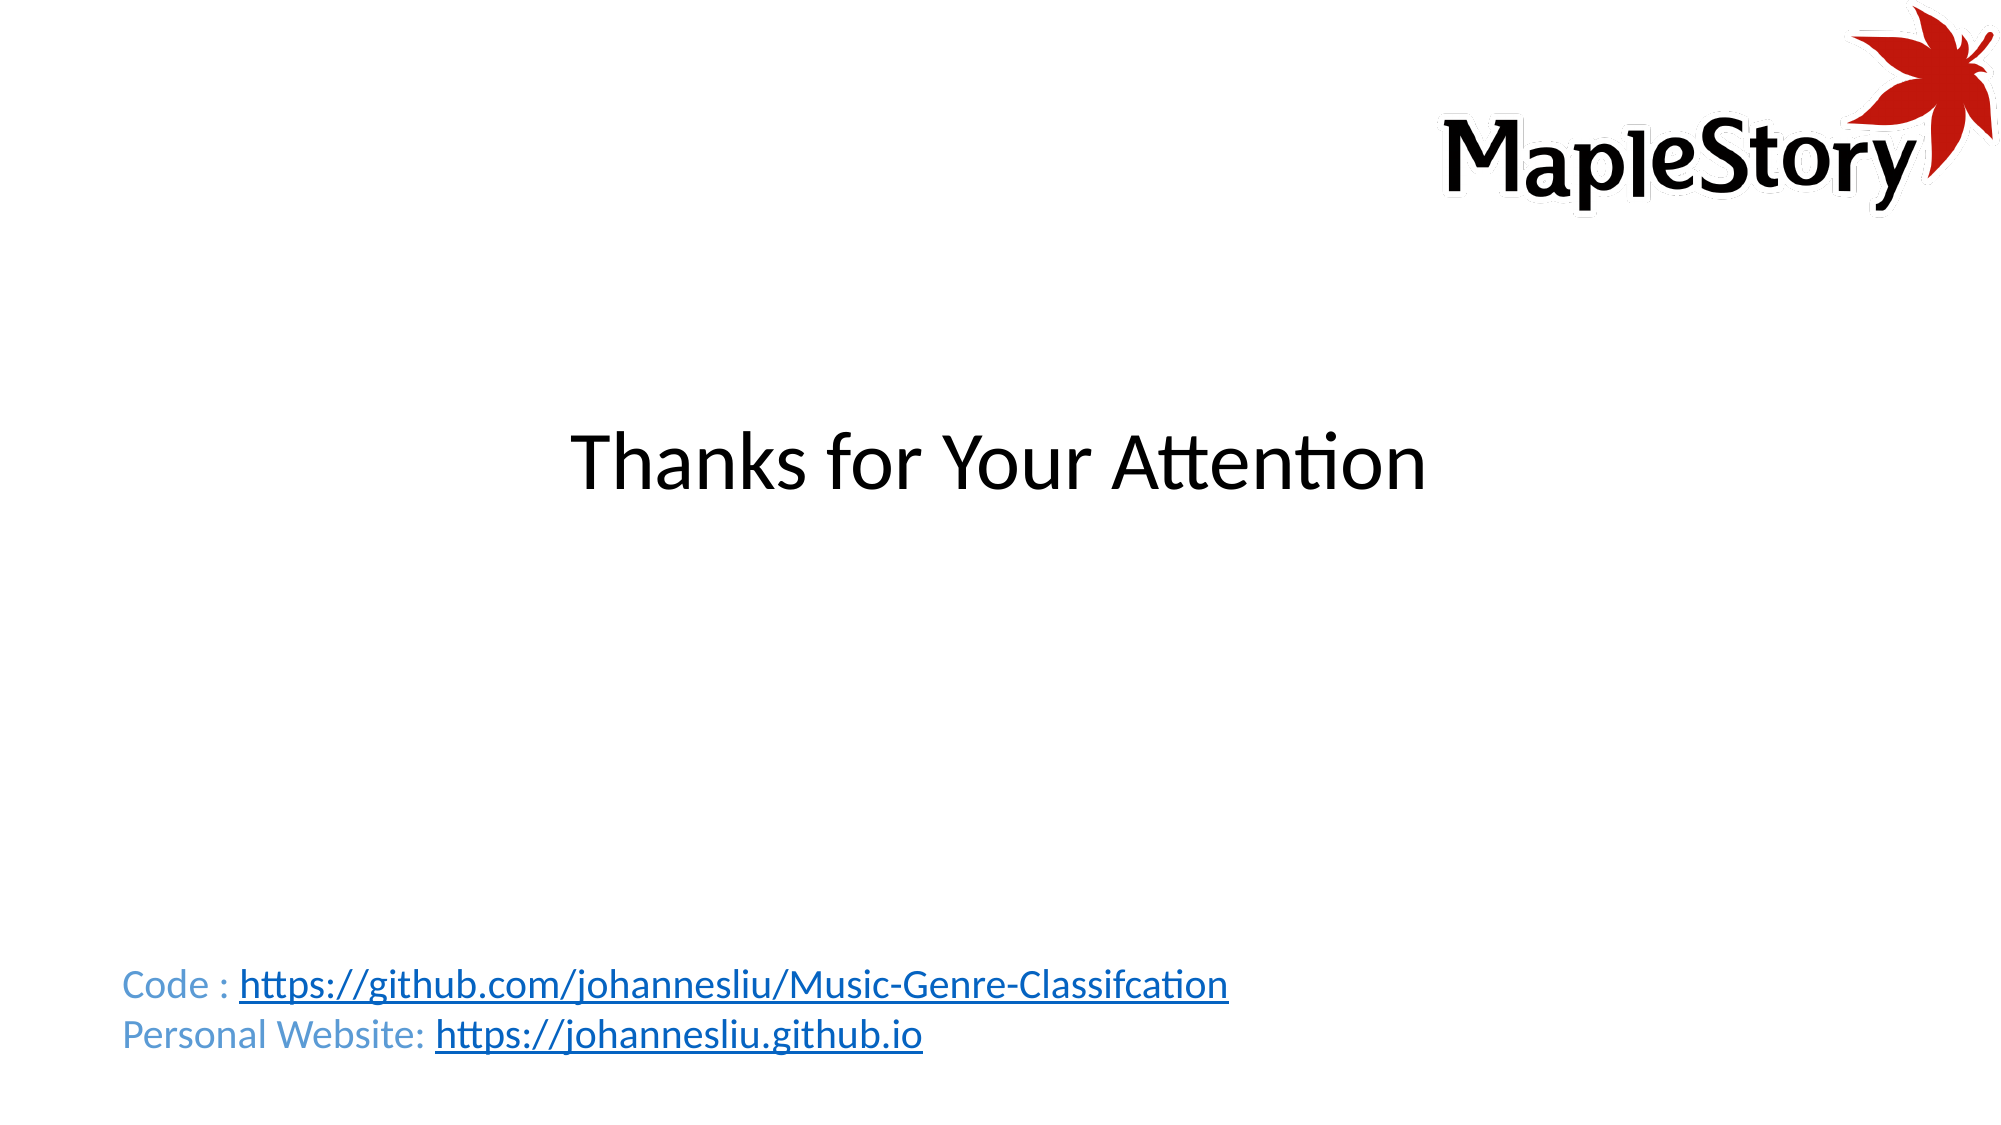

Thanks for Your Attention
Code : https://github.com/johannesliu/Music-Genre-Classifcation
Personal Website: https://johannesliu.github.io